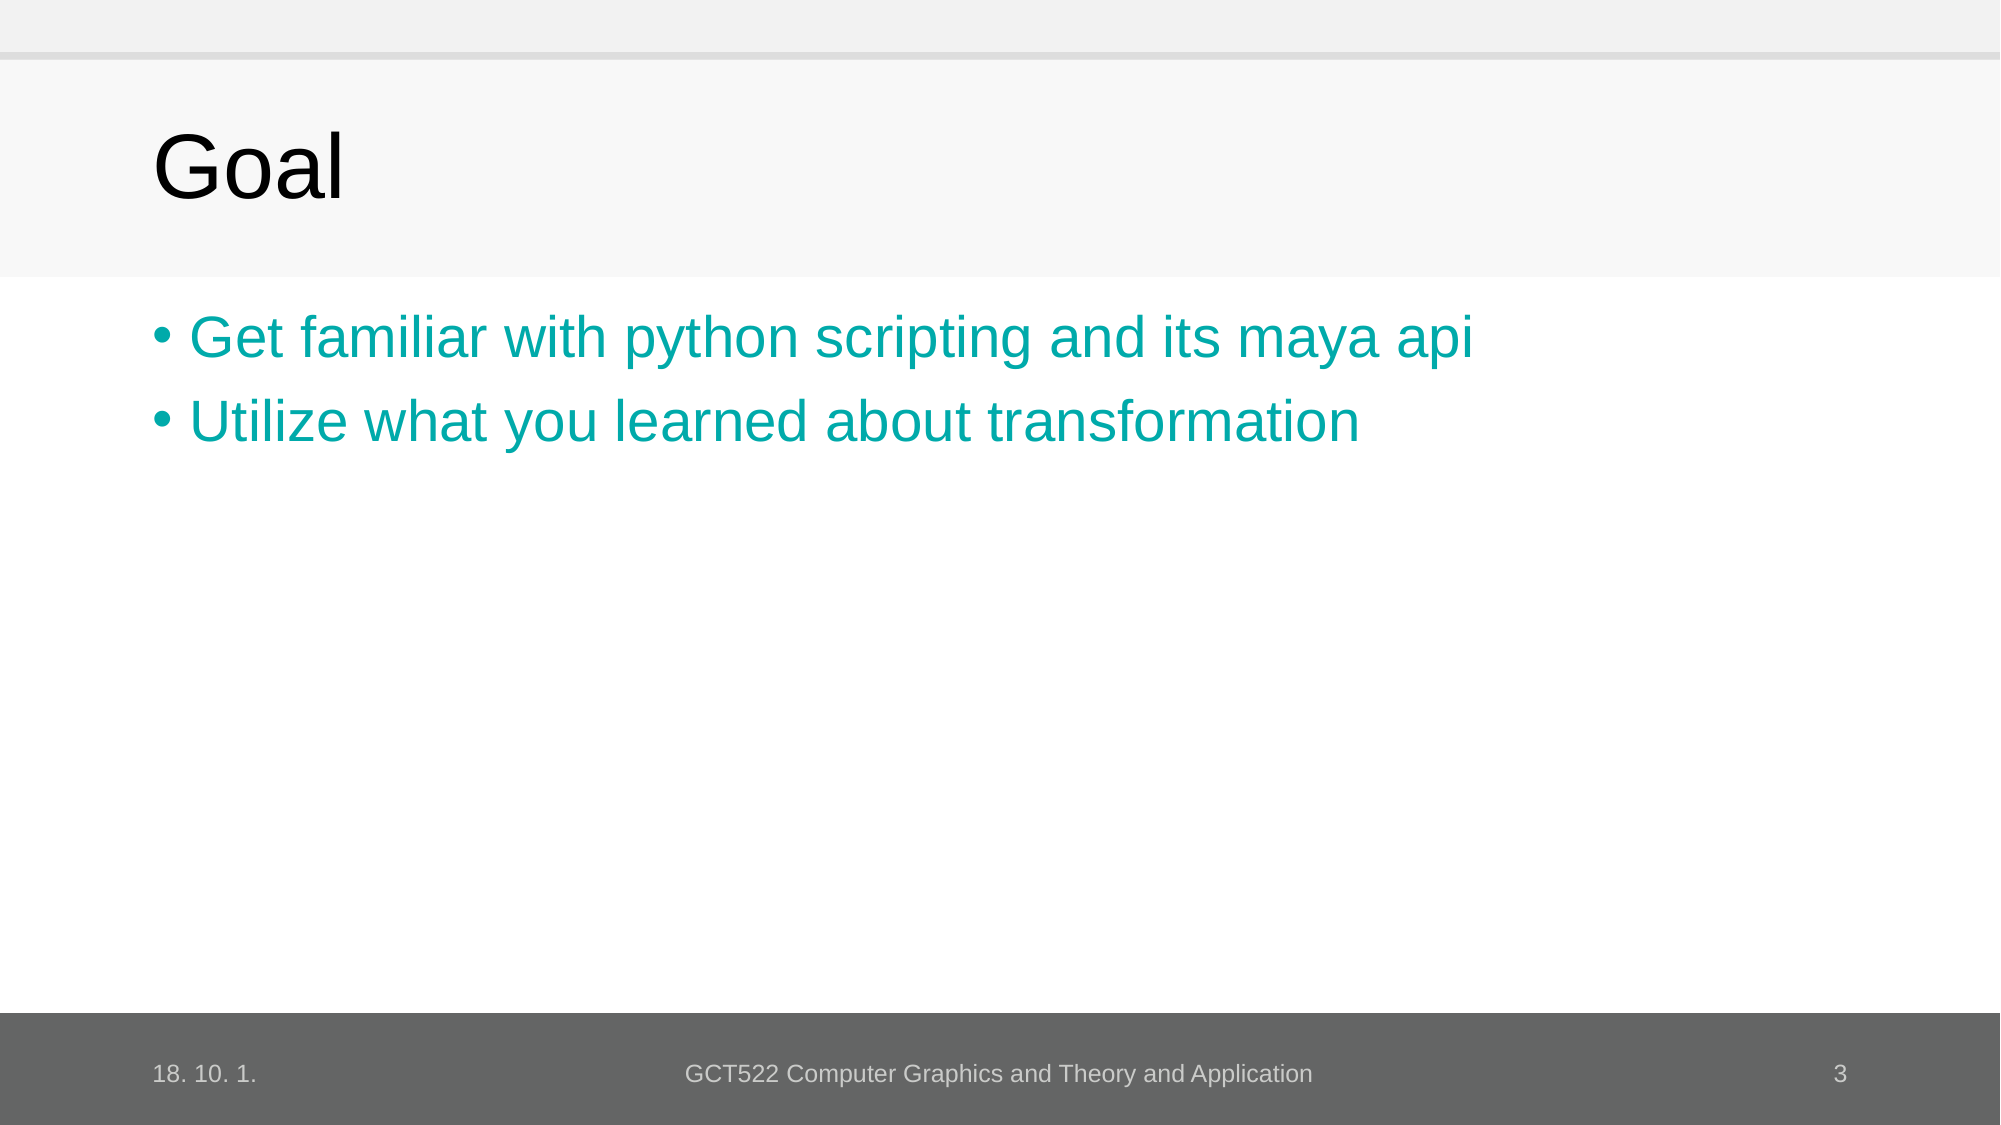

# Goal
Get familiar with python scripting and its maya api
Utilize what you learned about transformation
18. 10. 1.
GCT522 Computer Graphics and Theory and Application
3